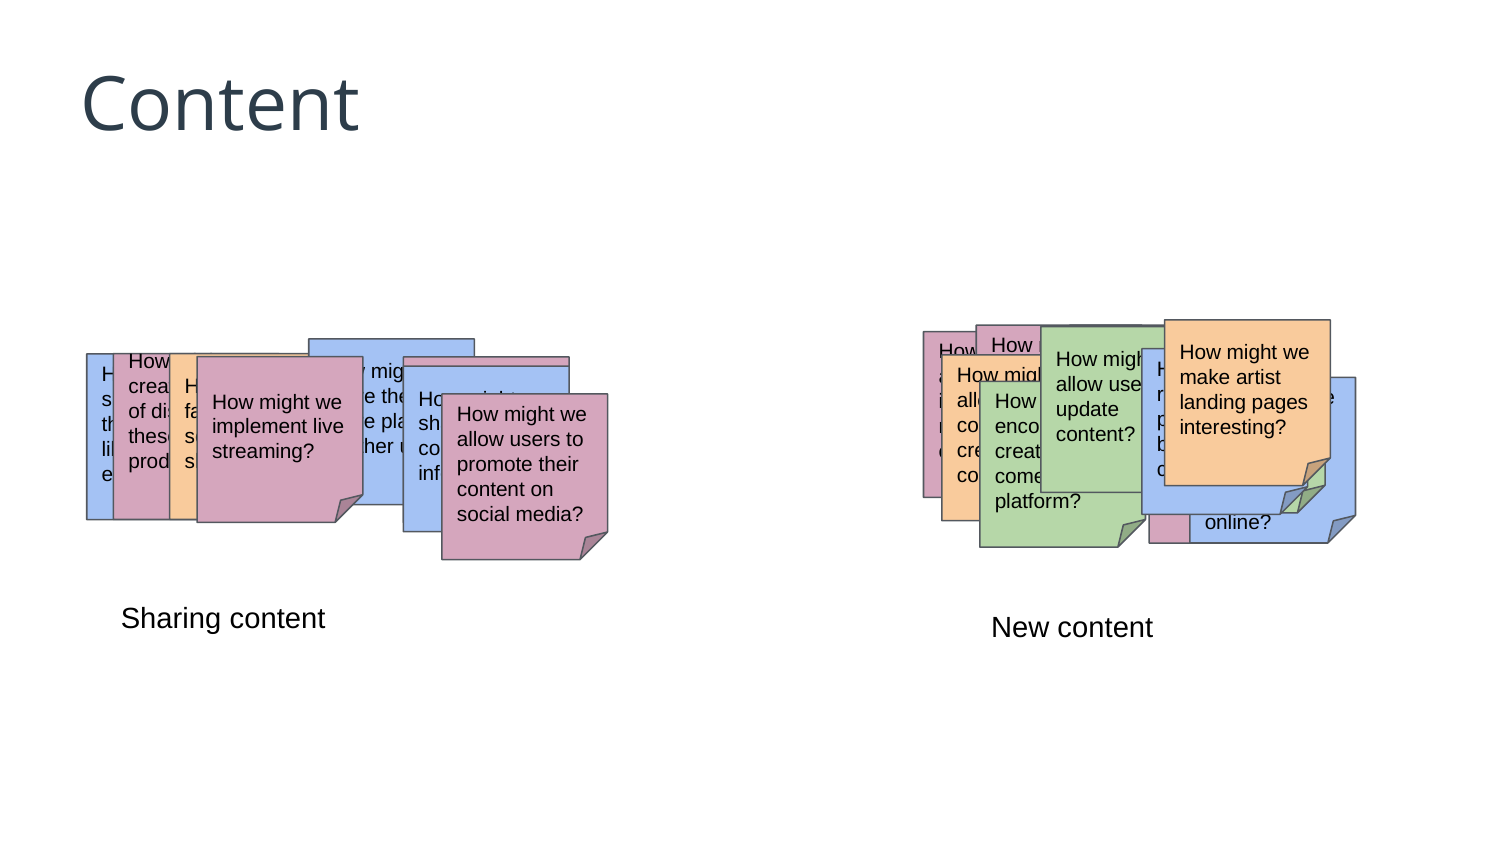

# Content
How might we make artist landing pages interesting?
How might we incentivize user on uploading own music?

How might we incentivize artists to share content on Amazon’s platform?

How might we allow users to update content?
How might we attract independent music composers ?
How might we share the entire playlist to other user?
How might we convert book authors to other media?
How might we reward publishers for better content?
How might we create a way of discovering these new products?

How might we facilitate easy social sharing?
How might we share music that a user is likely to enjoy?

How might we allow artists to collaboratively create content?

How might we implement live streaming?

How might we let user to share music in all the social media?

How might we share local concert information?

How might we allow users to create and upload their own videos online?

How might we ensure security to user personal music upload?
How might we encourage creators to come to our platform?
How might we allow users to promote their content on social media?
Sharing content
New content